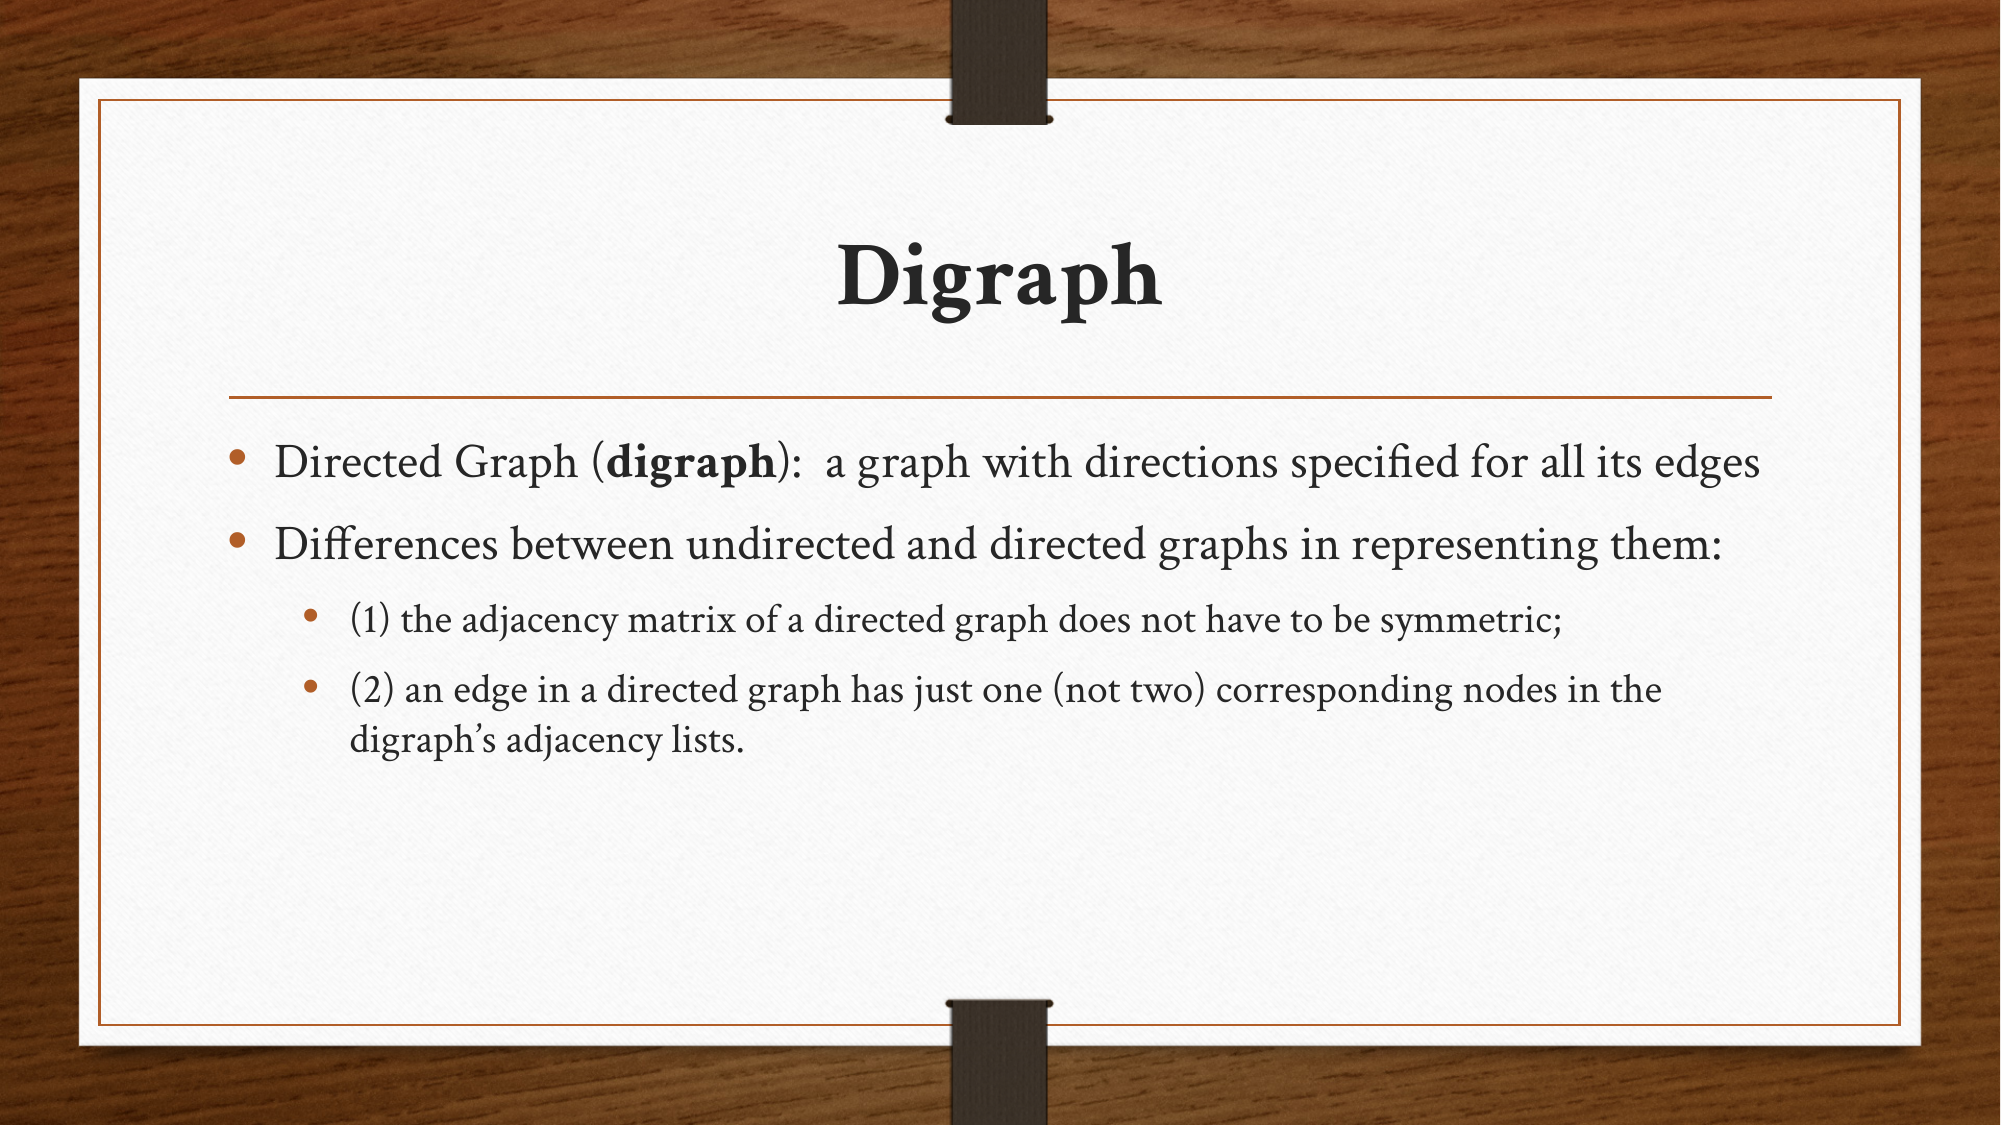

# Digraph
Directed Graph (digraph):  a graph with directions specified for all its edges
Differences between undirected and directed graphs in representing them:
(1) the adjacency matrix of a directed graph does not have to be symmetric;
(2) an edge in a directed graph has just one (not two) corresponding nodes in the digraph’s adjacency lists.